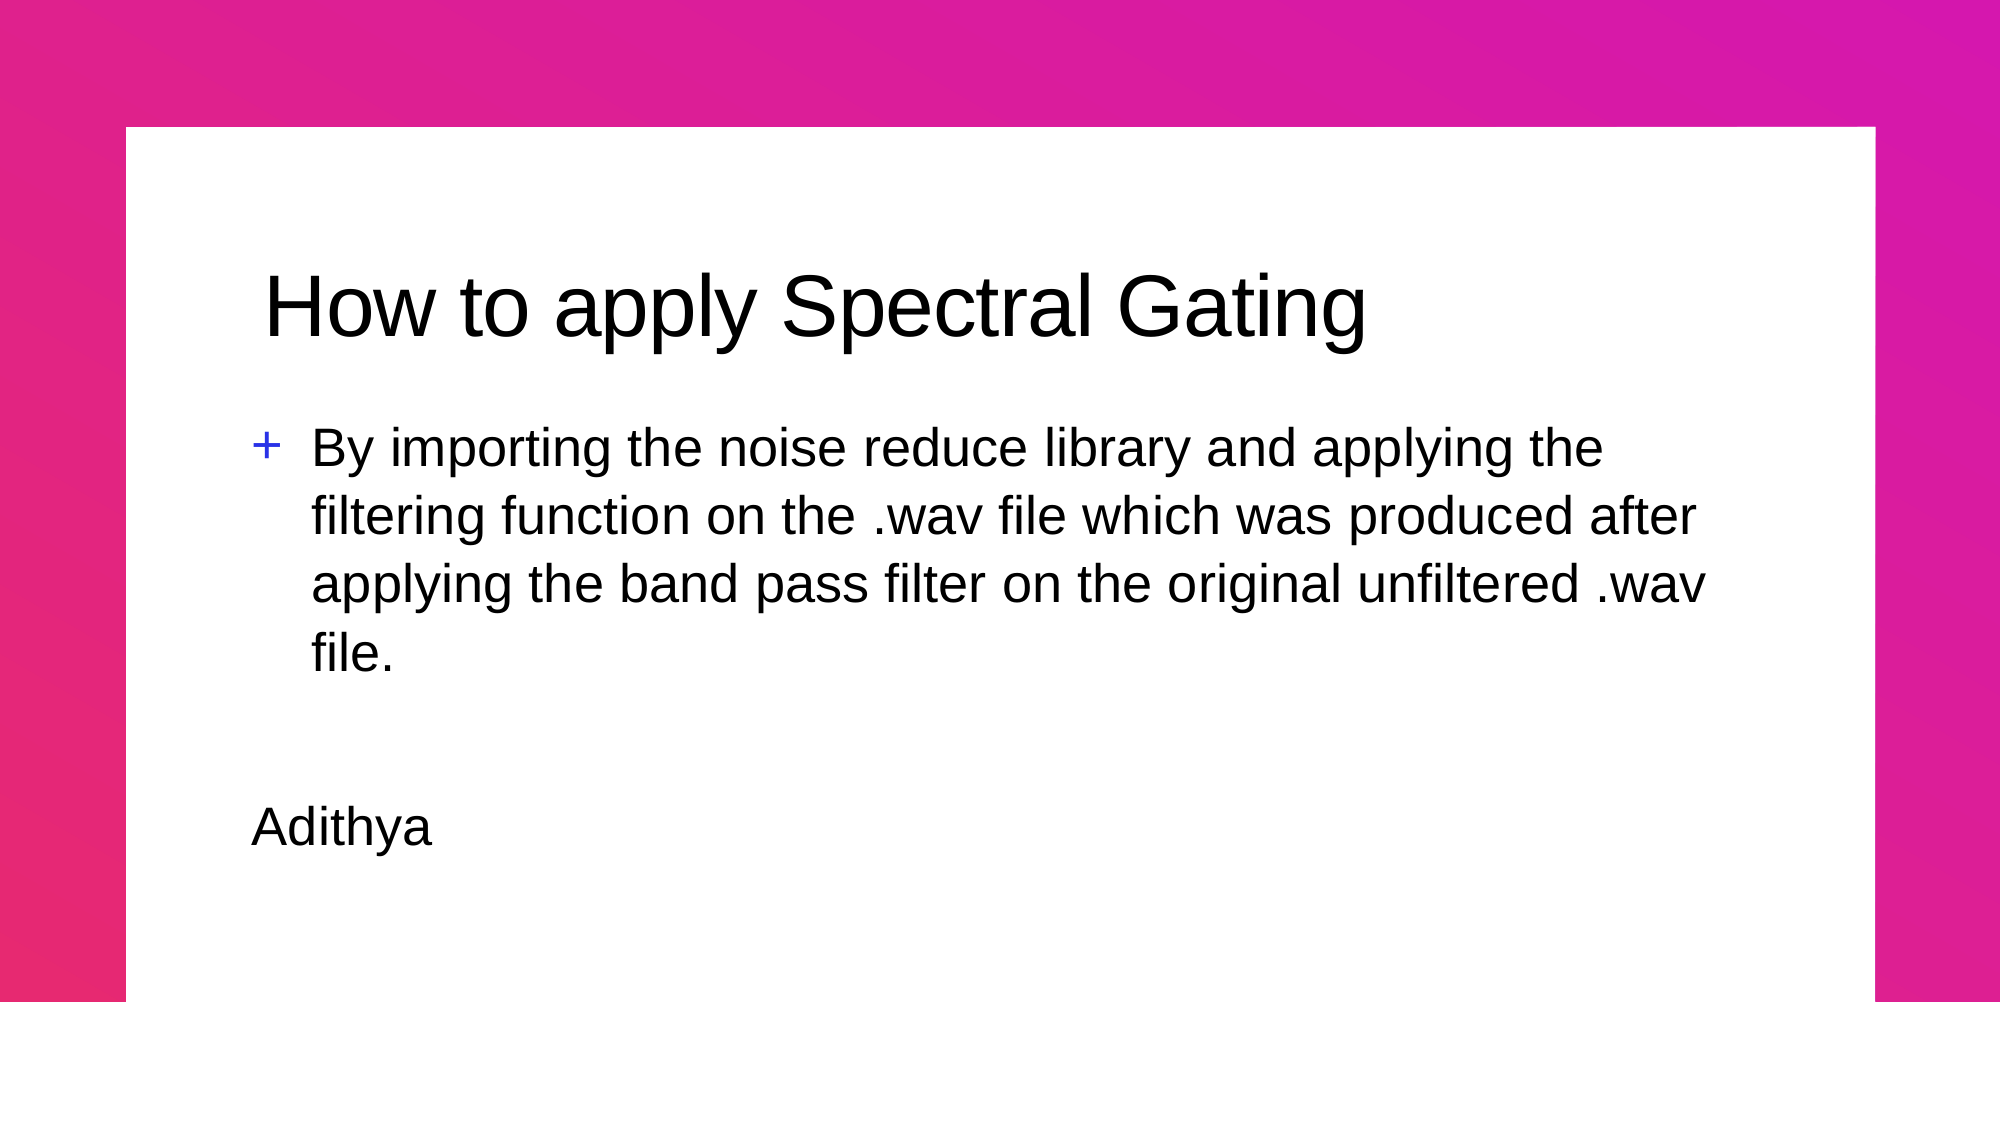

# How to apply Spectral Gating
By importing the noise reduce library and applying the filtering function on the .wav file which was produced after applying the band pass filter on the original unfiltered .wav file.

Adithya